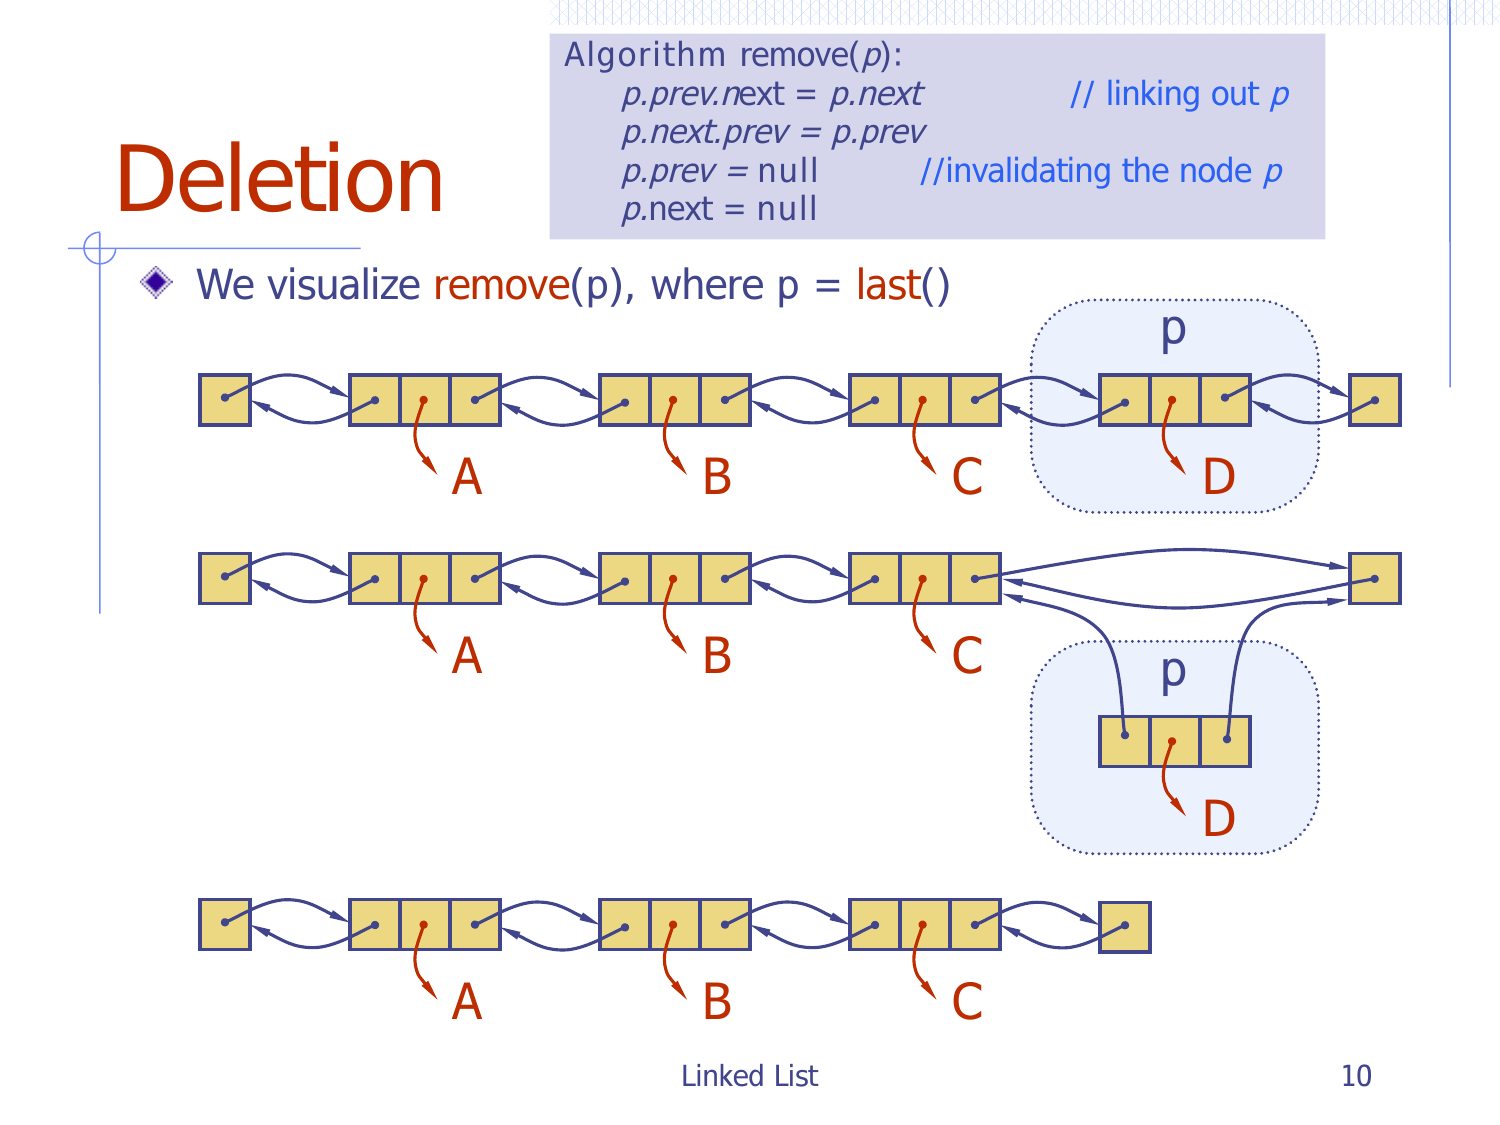

Algorithm remove(p):
	p.prev.next = p.next 	// linking out p
	p.next.prev = p.prev
	p.prev = null	//invalidating the node p
	p.next = null
# Deletion
We visualize remove(p), where p = last()
p

A
B
C
D

A
B
C
p

D

A
B
C
Linked List
10